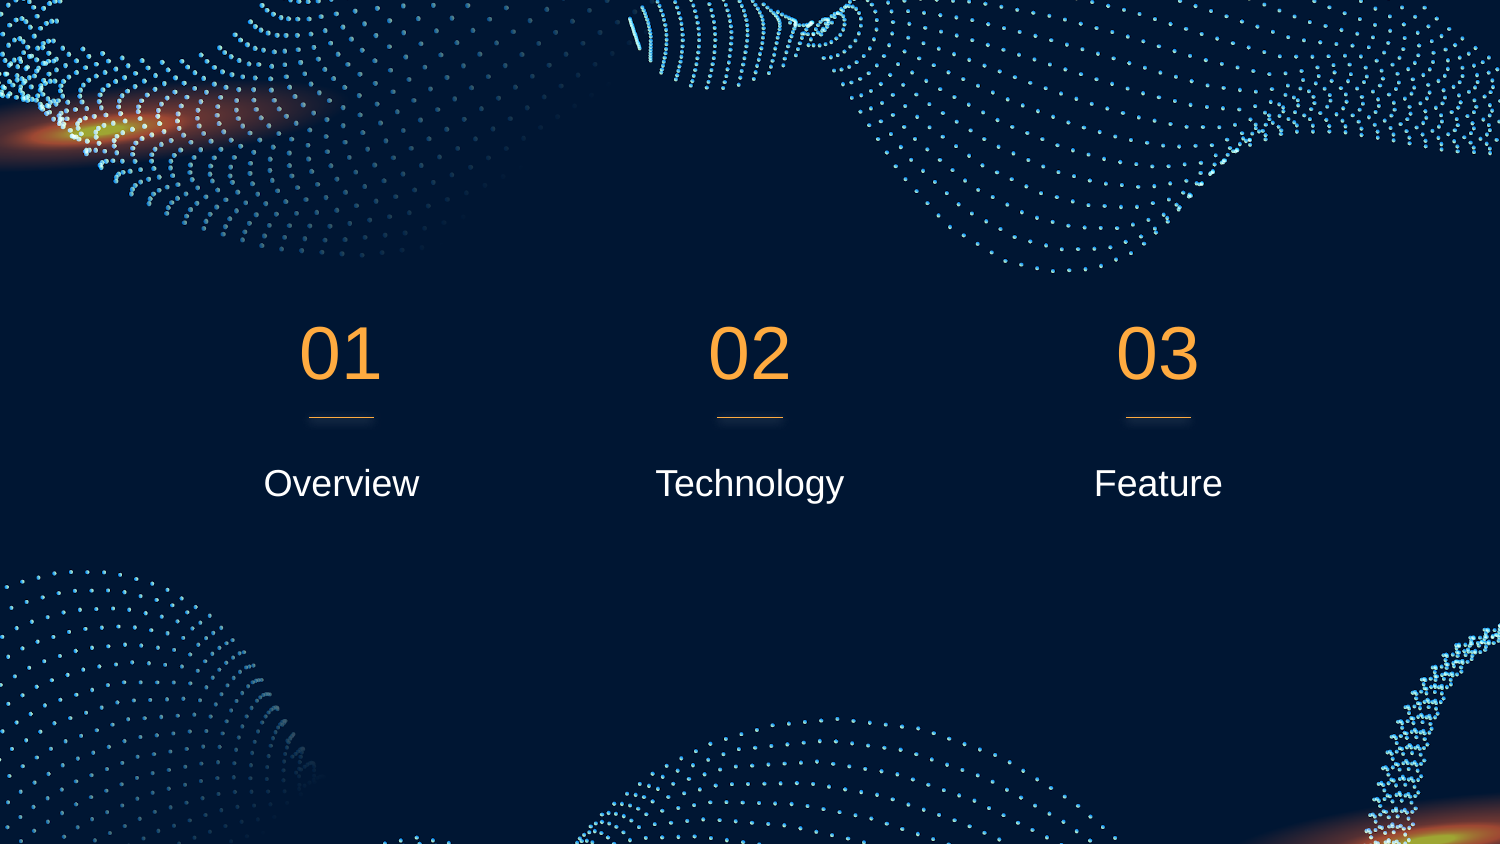

01
02
03
Overview
# Technology
Feature